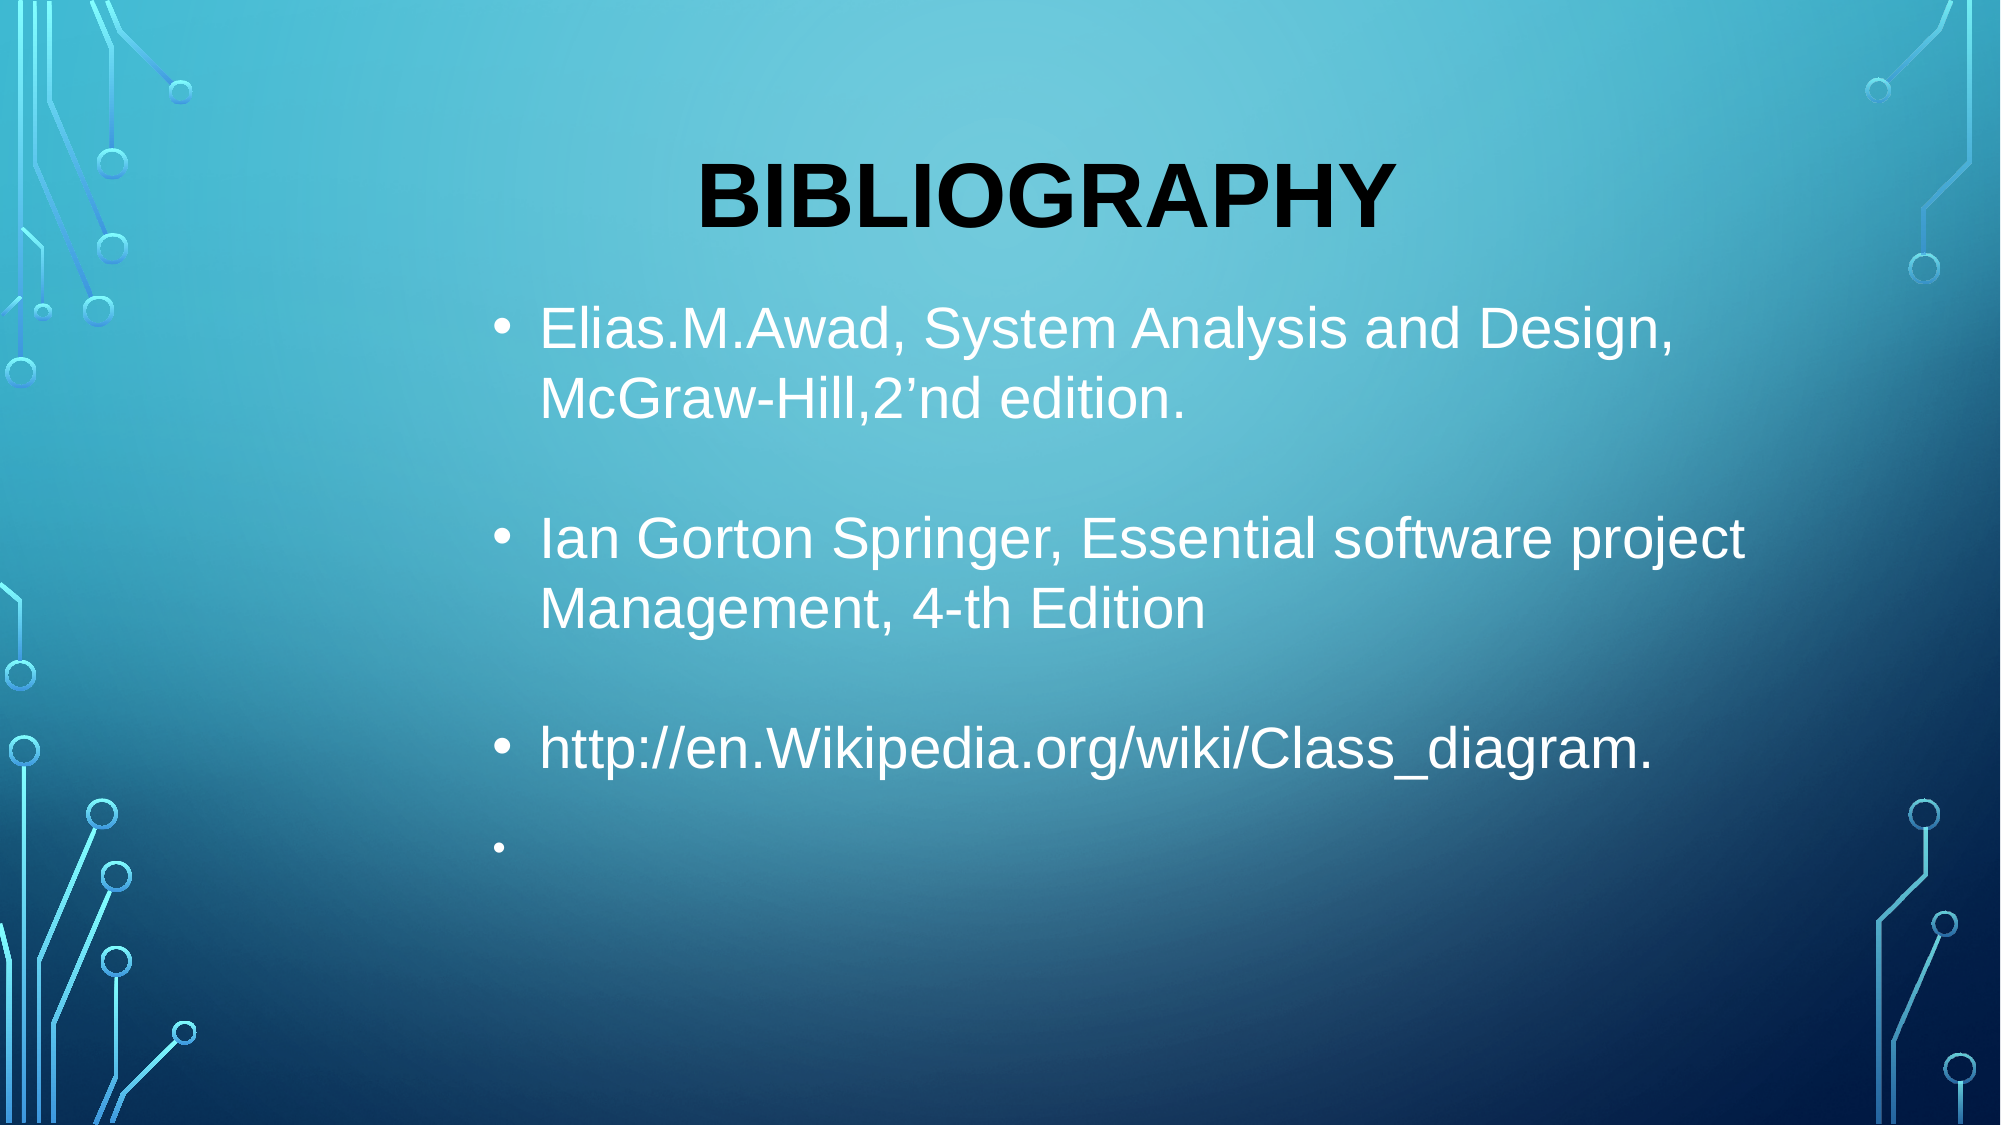

BIBLIOGRAPHY

Elias.M.Awad, System Analysis and Design,  McGraw-Hill,2’nd edition.

Ian Gorton Springer, Essential software project Management, 4-th Edition

http://en.Wikipedia.org/wiki/Class_diagram.